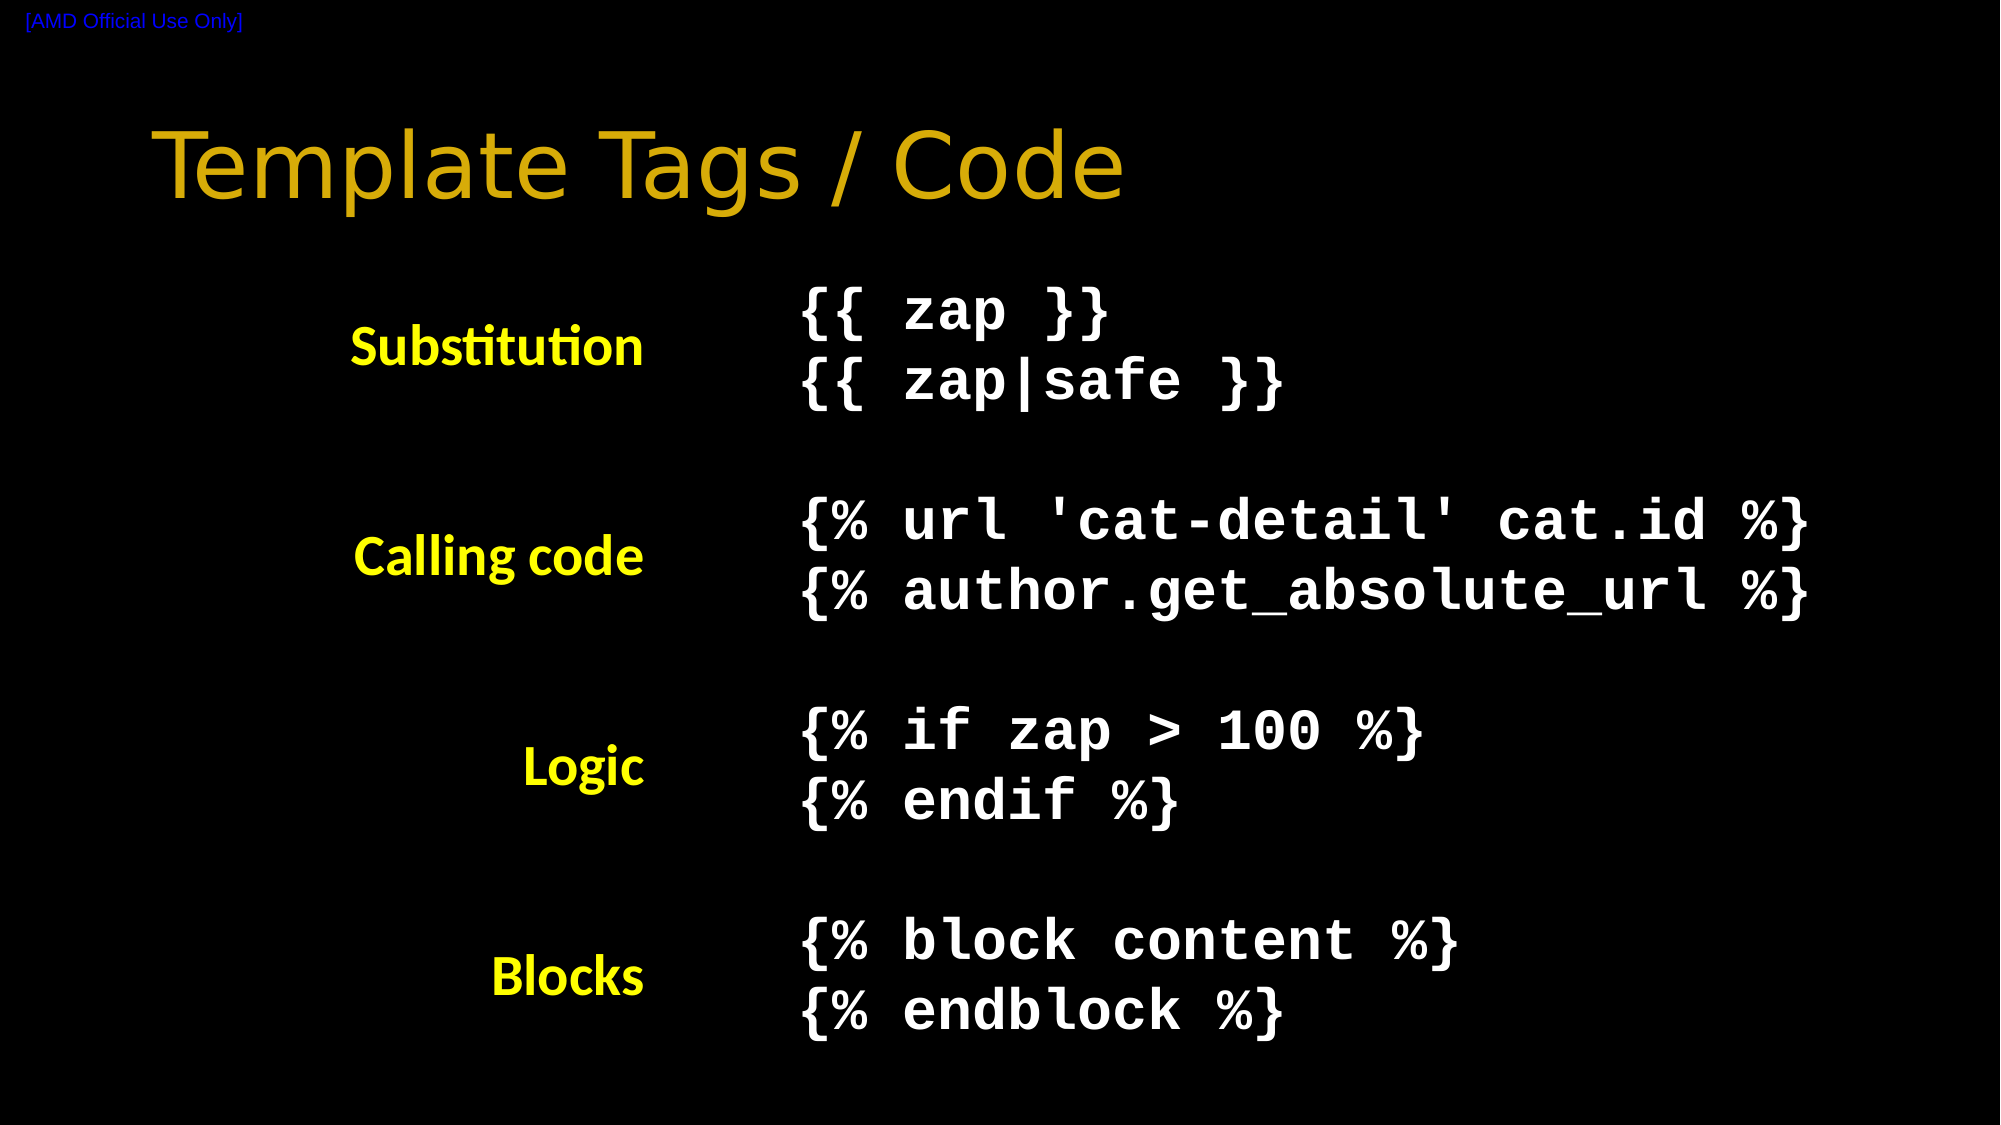

# Template Tags / Code
{{ zap }}
{{ zap|safe }}

{% url 'cat-detail' cat.id %}
{% author.get_absolute_url %}

{% if zap > 100 %}
{% endif %}

{% block content %}
{% endblock %}
Substitution

Calling code

Logic

Blocks